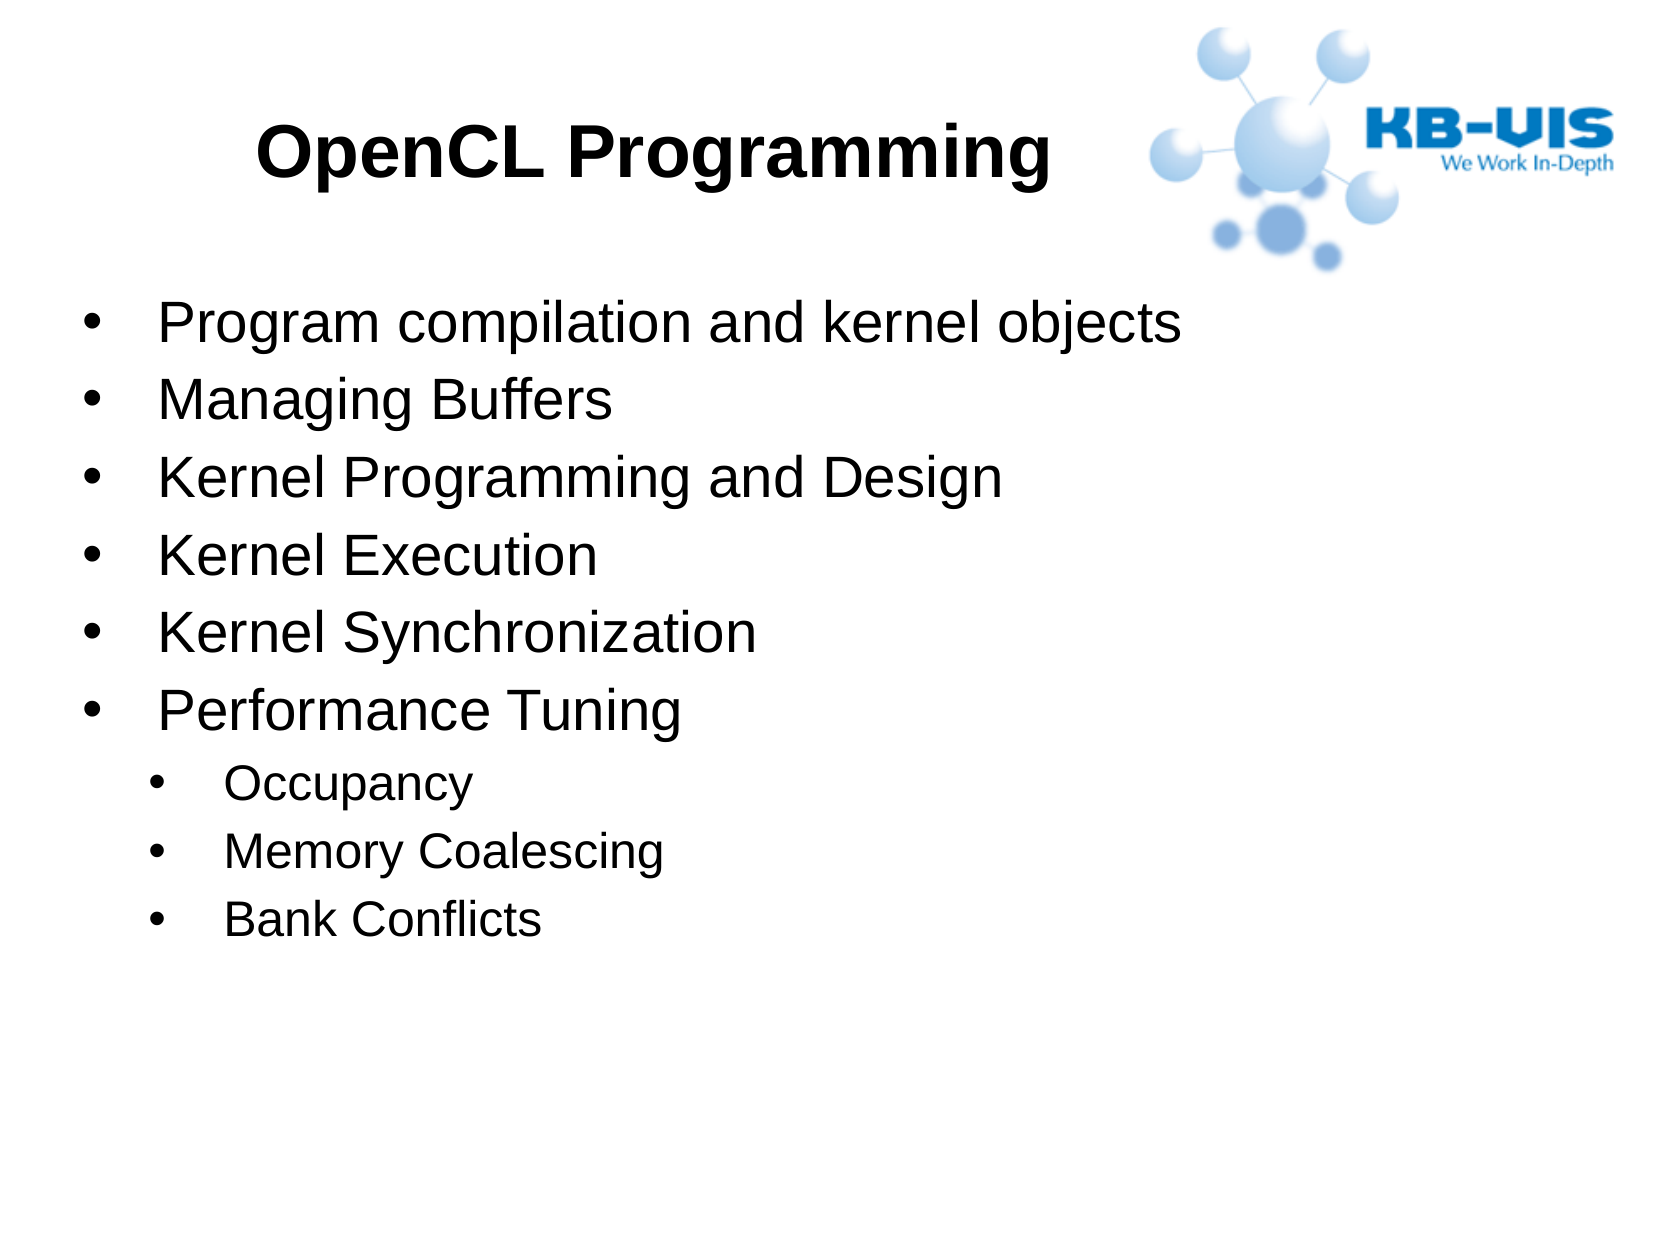

Program compilation and kernel objects
Managing Buffers
Kernel Programming and Design
Kernel Execution
Kernel Synchronization
Performance Tuning
Occupancy
Memory Coalescing
Bank Conflicts
OpenCL Programming